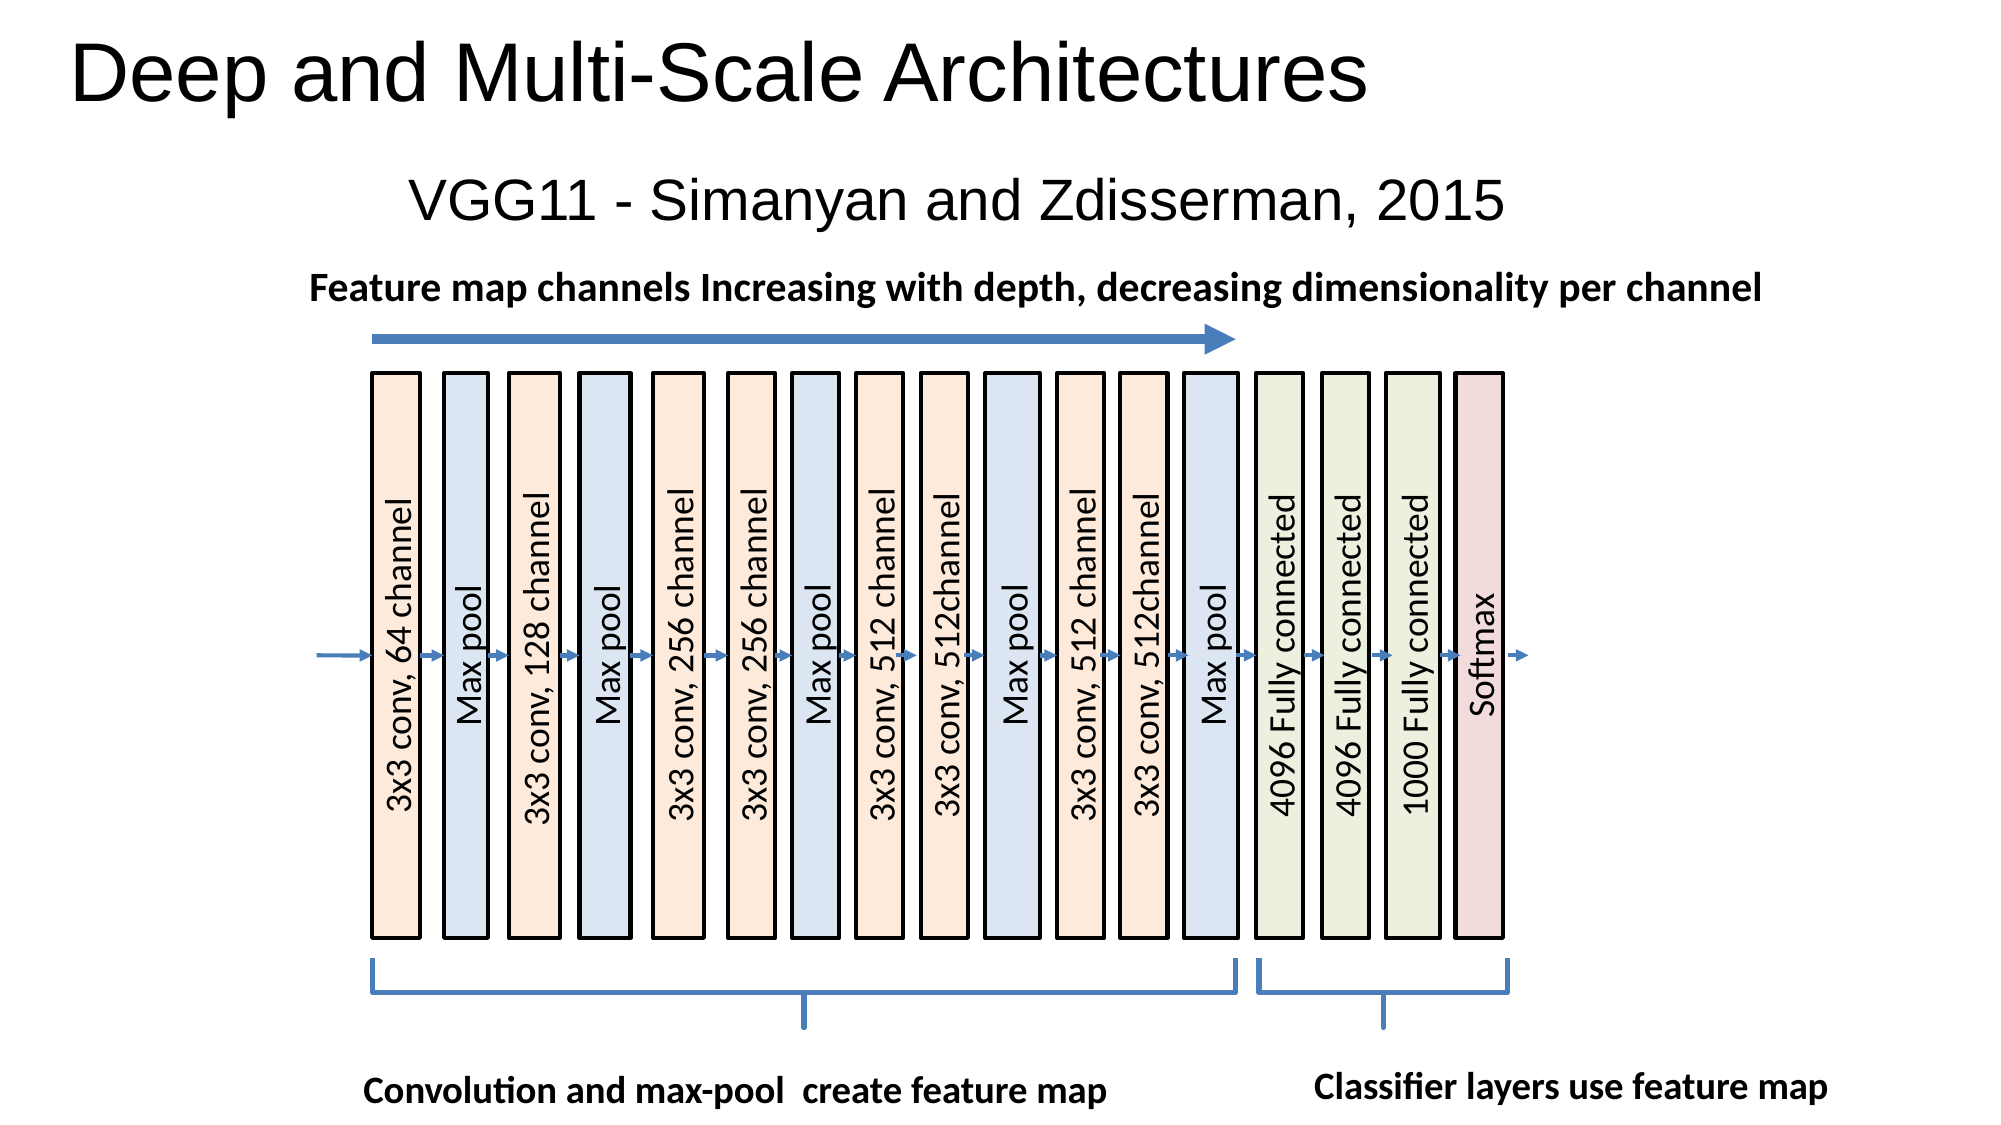

# Deep and Multi-Scale Architectures
VGG11 - Simanyan and Zdisserman, 2015
Feature map channels Increasing with depth, decreasing dimensionality per channel

Max pool
Max pool
1000 Fully connected
Max pool
3x3 conv, 256 channel
3x3 conv, 128 channel
3x3 conv, 64 channel
3x3 conv, 256 channel
Max pool
3x3 conv, 512 channel
3x3 conv, 512channel
3x3 conv, 512 channel
3x3 conv, 512channel
4096 Fully connected
4096 Fully connected
Softmax
Max pool

Classifier layers use feature map
Convolution and max-pool  create feature map